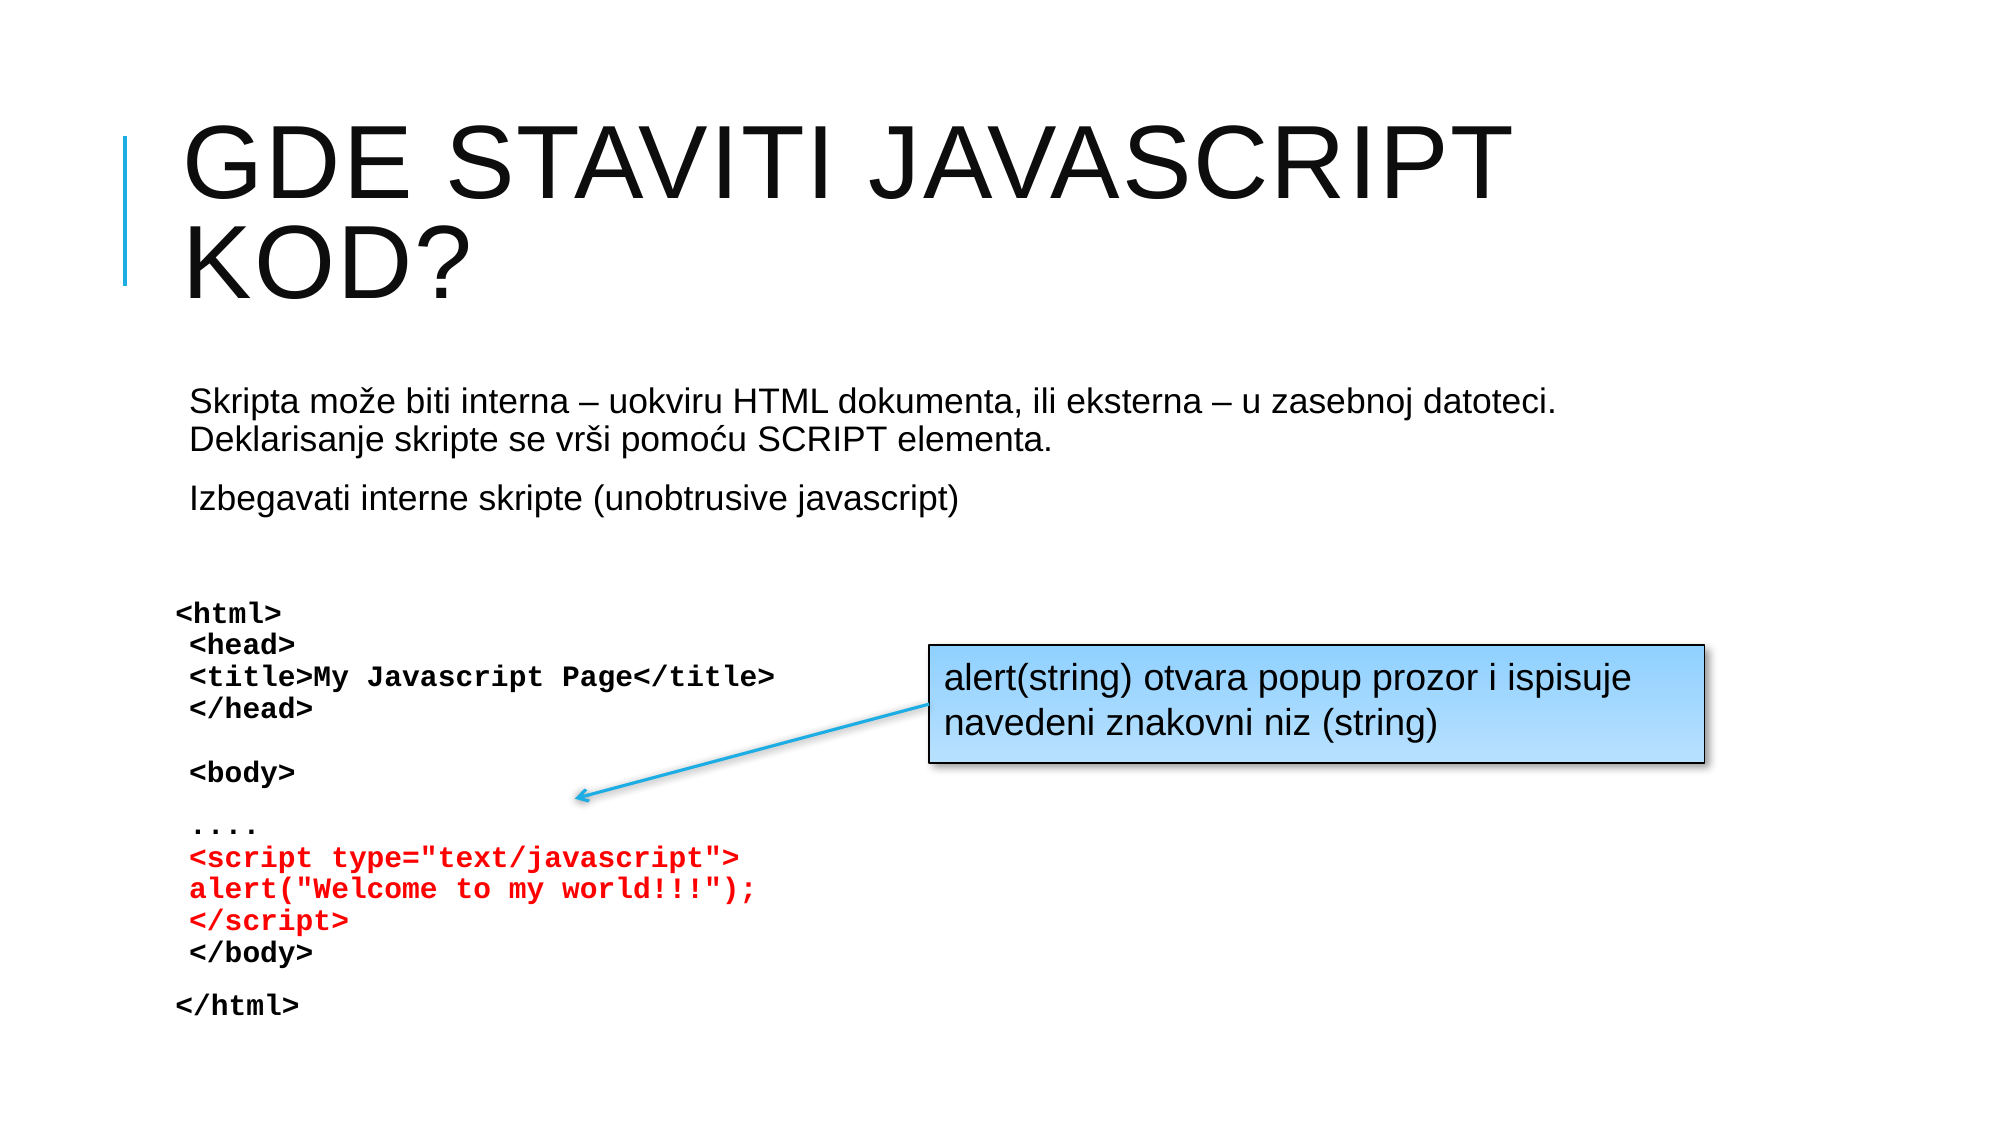

# Gde staviti Javascript kod?
Skripta može biti interna – uokviru HTML dokumenta, ili eksterna – u zasebnoj datoteci. Deklarisanje skripte se vrši pomoću SCRIPT elementa.
Izbegavati interne skripte (unobtrusive javascript)

<html>
<head>
<title>My Javascript Page</title>
</head>
<body>
	....
<script type="text/javascript">
alert("Welcome to my world!!!");
</script>
</body>
</html>

alert(string) otvara popup prozor i ispisuje navedeni znakovni niz (string)